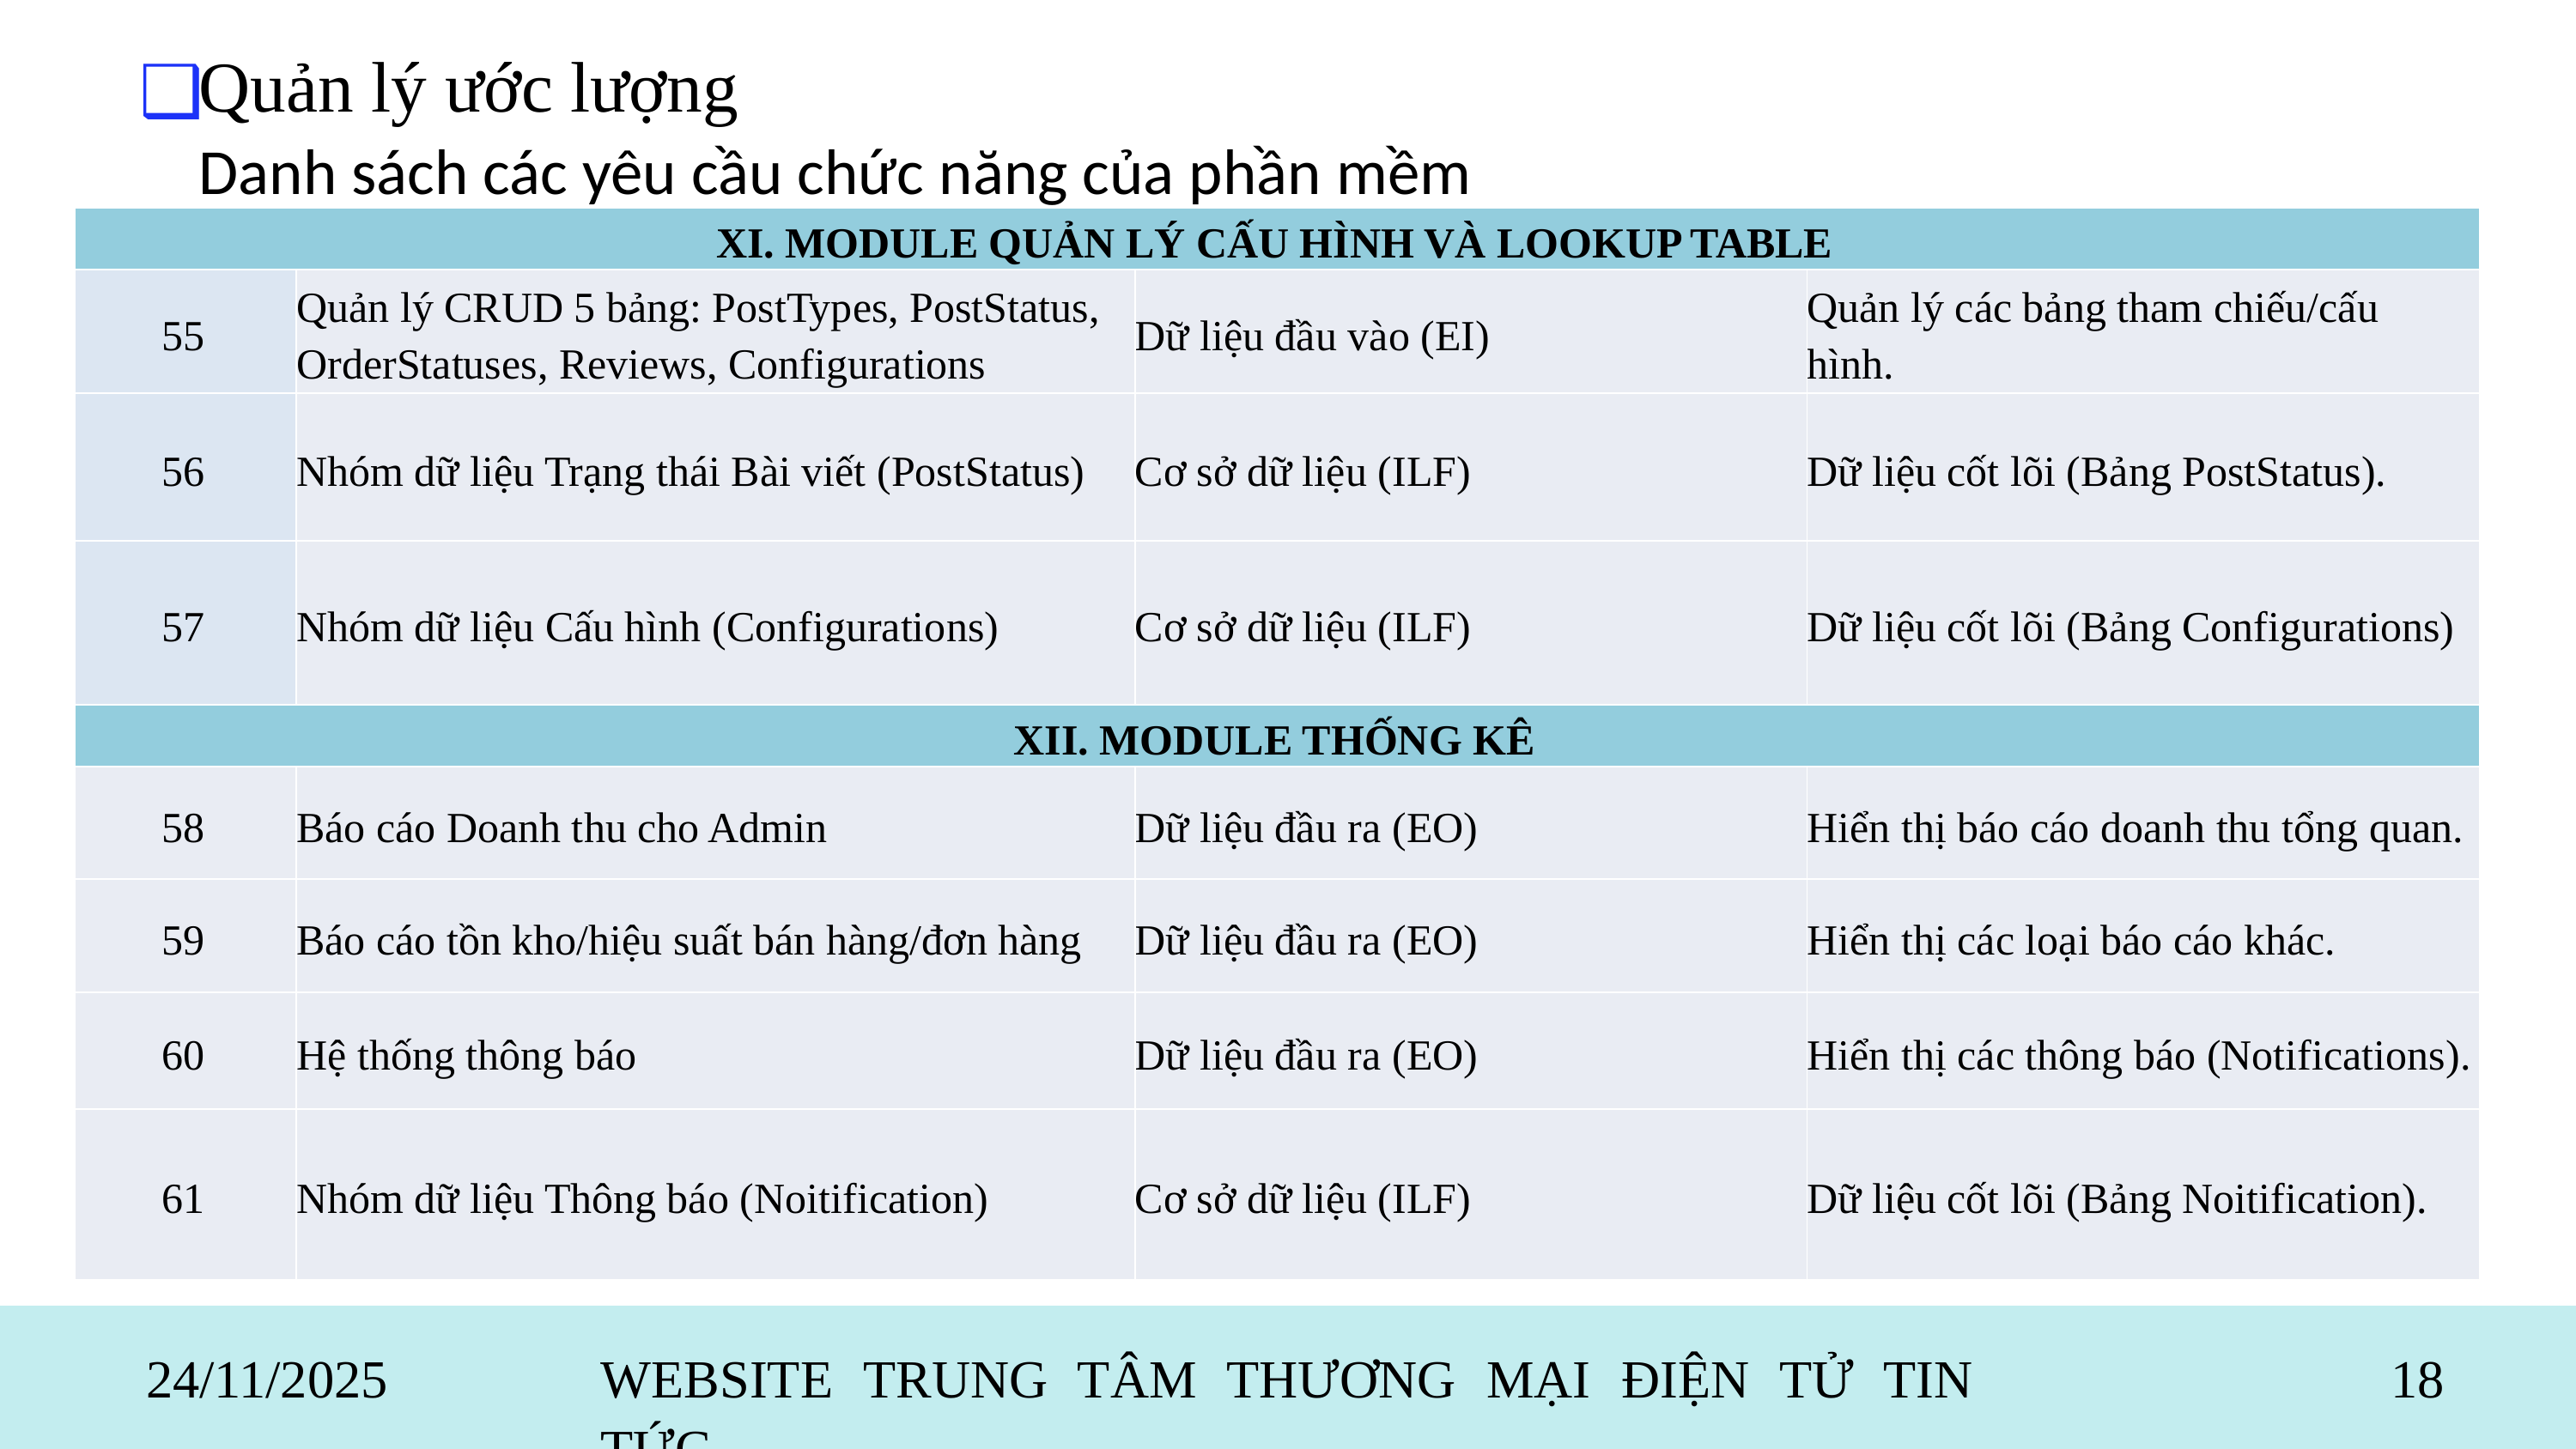

Quản lý ước lượng
❑
Danh sách các yêu cầu chức năng của phần mềm
| XI. MODULE QUẢN LÝ CẤU HÌNH VÀ LOOKUP TABLE |  |  |  |
| --- | --- | --- | --- |
| 55 | Quản lý CRUD 5 bảng: PostTypes, PostStatus, OrderStatuses, Reviews, Configurations | Dữ liệu đầu vào (EI) | Quản lý các bảng tham chiếu/cấu hình. |
| 56 | Nhóm dữ liệu Trạng thái Bài viết (PostStatus) | Cơ sở dữ liệu (ILF) | Dữ liệu cốt lõi (Bảng PostStatus). |
| 57 | Nhóm dữ liệu Cấu hình (Configurations) | Cơ sở dữ liệu (ILF) | Dữ liệu cốt lõi (Bảng Configurations) |
| XII. MODULE THỐNG KÊ |  |  |  |
| 58 | Báo cáo Doanh thu cho Admin | Dữ liệu đầu ra (EO) | Hiển thị báo cáo doanh thu tổng quan. |
| 59 | Báo cáo tồn kho/hiệu suất bán hàng/đơn hàng | Dữ liệu đầu ra (EO) | Hiển thị các loại báo cáo khác. |
| 60 | Hệ thống thông báo | Dữ liệu đầu ra (EO) | Hiển thị các thông báo (Notifications). |
| 61 | Nhóm dữ liệu Thông báo (Noitification) | Cơ sở dữ liệu (ILF) | Dữ liệu cốt lõi (Bảng Noitification). |
| VIII. MODULE SALER |  |  |  |
| --- | --- | --- | --- |
| 40 | CRUD Sản phẩm của Saler | Dữ liệu đầu vào (EI) | Quản lý sản phẩm cá nhân. |
| 41 | Cập nhật Tồn kho tự động | Dữ liệu đầu vào (EI) | Tự động trừ tồn kho khi bán. |
| 42 | Cập nhật Trạng thái Đơn hàng của Saler | Dữ liệu đầu vào (EI) | Cập nhật trạng thái (ví dụ: đã xác nhận). |
| 43 | Tiếp nhận Đơn hàng: Tự động hiển thị các Orders có SalerID khớp | Yêu cầu truy vấn (EQ) | Tự động hiển thị đơn hàng liên quan. |
| 44 | Báo cáo Doanh thu | Dữ liệu đầu ra (EO) | Hiển thị báo cáo doanh thu. |
| 45 | Cảnh báo Tồn kho thông qua tạo Notifications | Dữ liệu đầu ra (EO) | Tạo thông báo cảnh báo. |
| VI. MODULE TƯƠNG TÁC ĐÁNH GIÁ |  |  |  |
| --- | --- | --- | --- |
| 21 | Đánh giá Sản phẩm/Reviews | Dữ liệu đầu vào (EI) | Thêm/sửa đánh giá sản phẩm. |
| 22 | Tương tác Bài viết/Comments/Likes/Shares | Dữ liệu đầu vào (EI) | Thêm tương tác (Bình luận/Thích/Chia sẻ). |
| 23 | Yêu thích Sản phẩm | Dữ liệu đầu vào (EI) | Thêm/xóa sản phẩm yêu thích. |
| 24 | Nhóm dữ liệu Đánh giá (Reviews) | Cơ sở dữ liệu (ILF) | Dữ liệu cốt lõi (Bảng Reviews). |
| 25 | Nhóm dữ liệu Tương tác Bài viết (PostInteractions) | Cơ sở dữ liệu (ILF) | Dữ liệu cốt lõi (Bảng PostInteractions). |
| 26 | Nhóm dữ liệu Bình luận (Comments) | Cơ sở dữ liệu (ILF) | Dữ liệu cốt lõi (Bảng Comments). |
| 27 | Nhóm dữ liệu Yêu thích Sản phẩm (ProductFavorites) | Cơ sở dữ liệu (ILF) | Dữ liệu cốt lõi (Bảng ProductFavorites). |
| III. MODULE CHỦ ĐỀ VÀ LOẠI BÀI VIẾT |  |  |  |
| --- | --- | --- | --- |
| 13 | Quản lý CRUD Topics và PostTypes | Dữ liệu đầu vào (EI) | Quản lý chủ đề/loại bài viết. |
| 14 | Nhóm dữ liệu Chủ đề (Topics) | Cơ sở dữ liệu (ILF) | Dữ liệu cốt lõi (Bảng Topics). |
| 15 | Nhóm dữ liệu Loại Bài viết (PosTypes) | Cơ sở dữ liệu (ILF) | Dữ liệu cốt lõi (Bảng PosTypes). |
| IV. MODULE SẢN PHẨM |  |  |  |
| 16 | Quản lý CRUD Products và ProductImages | Dữ liệu đầu vào (EI) | Quản lý sản phẩm và hình ảnh. |
| 17 | Nhóm dữ liệu Sản phẩm (Product) | Cơ sở dữ liệu (ILF) | Dữ liệu cốt lõi (Bảng Product). |
| 18 | Nhóm dữ liệu Hình ảnh Sản phẩm (ProductImages) | Cơ sở dữ liệu (ILF) | Dữ liệu cốt lõi (Bảng ProductImages). |
| V. MODULE BÀI VIẾT |  |  |  |
| --- | --- | --- | --- |
| 19 | Tạo/Quản lý Bài viết của User/Saler, Kiểm duyệt Bài viết Admin/Manager | Dữ liệu đầu vào (EI) | Tạo bài viết và thay đổi trạng thái. |
| 20 | Nhóm dữ liệu Bài viết (Posts) | Cơ sở dữ liệu (ILF) | Dữ liệu cốt lõi (Bảng Posts). |

24/11/2025
WEBSITE TRUNG TÂM THƯƠNG MẠI ĐIỆN TỬ TIN TỨC
18